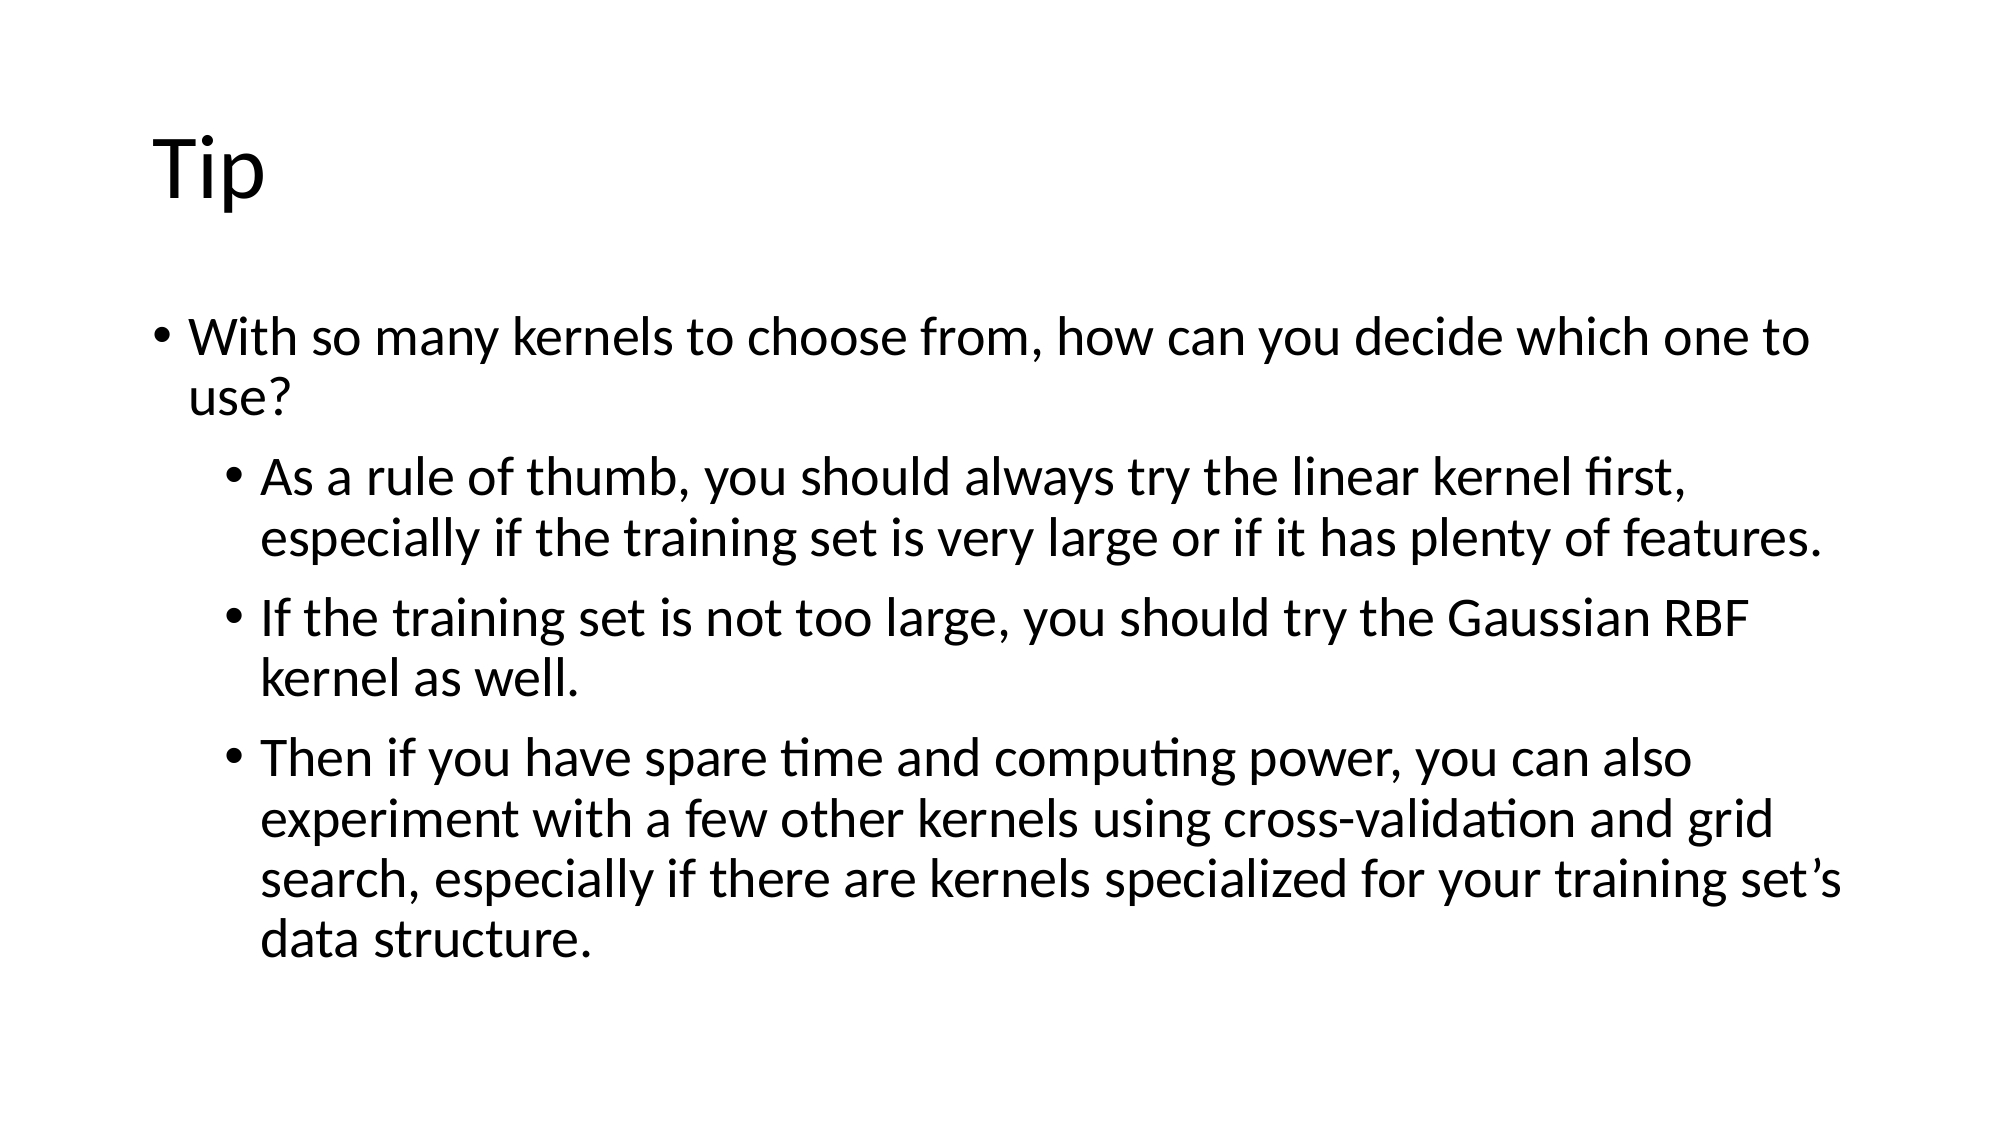

# Tip
With so many kernels to choose from, how can you decide which one to use?
As a rule of thumb, you should always try the linear kernel first, especially if the training set is very large or if it has plenty of features.
If the training set is not too large, you should try the Gaussian RBF kernel as well.
Then if you have spare time and computing power, you can also experiment with a few other kernels using cross-validation and grid search, especially if there are kernels specialized for your training set’s data structure.